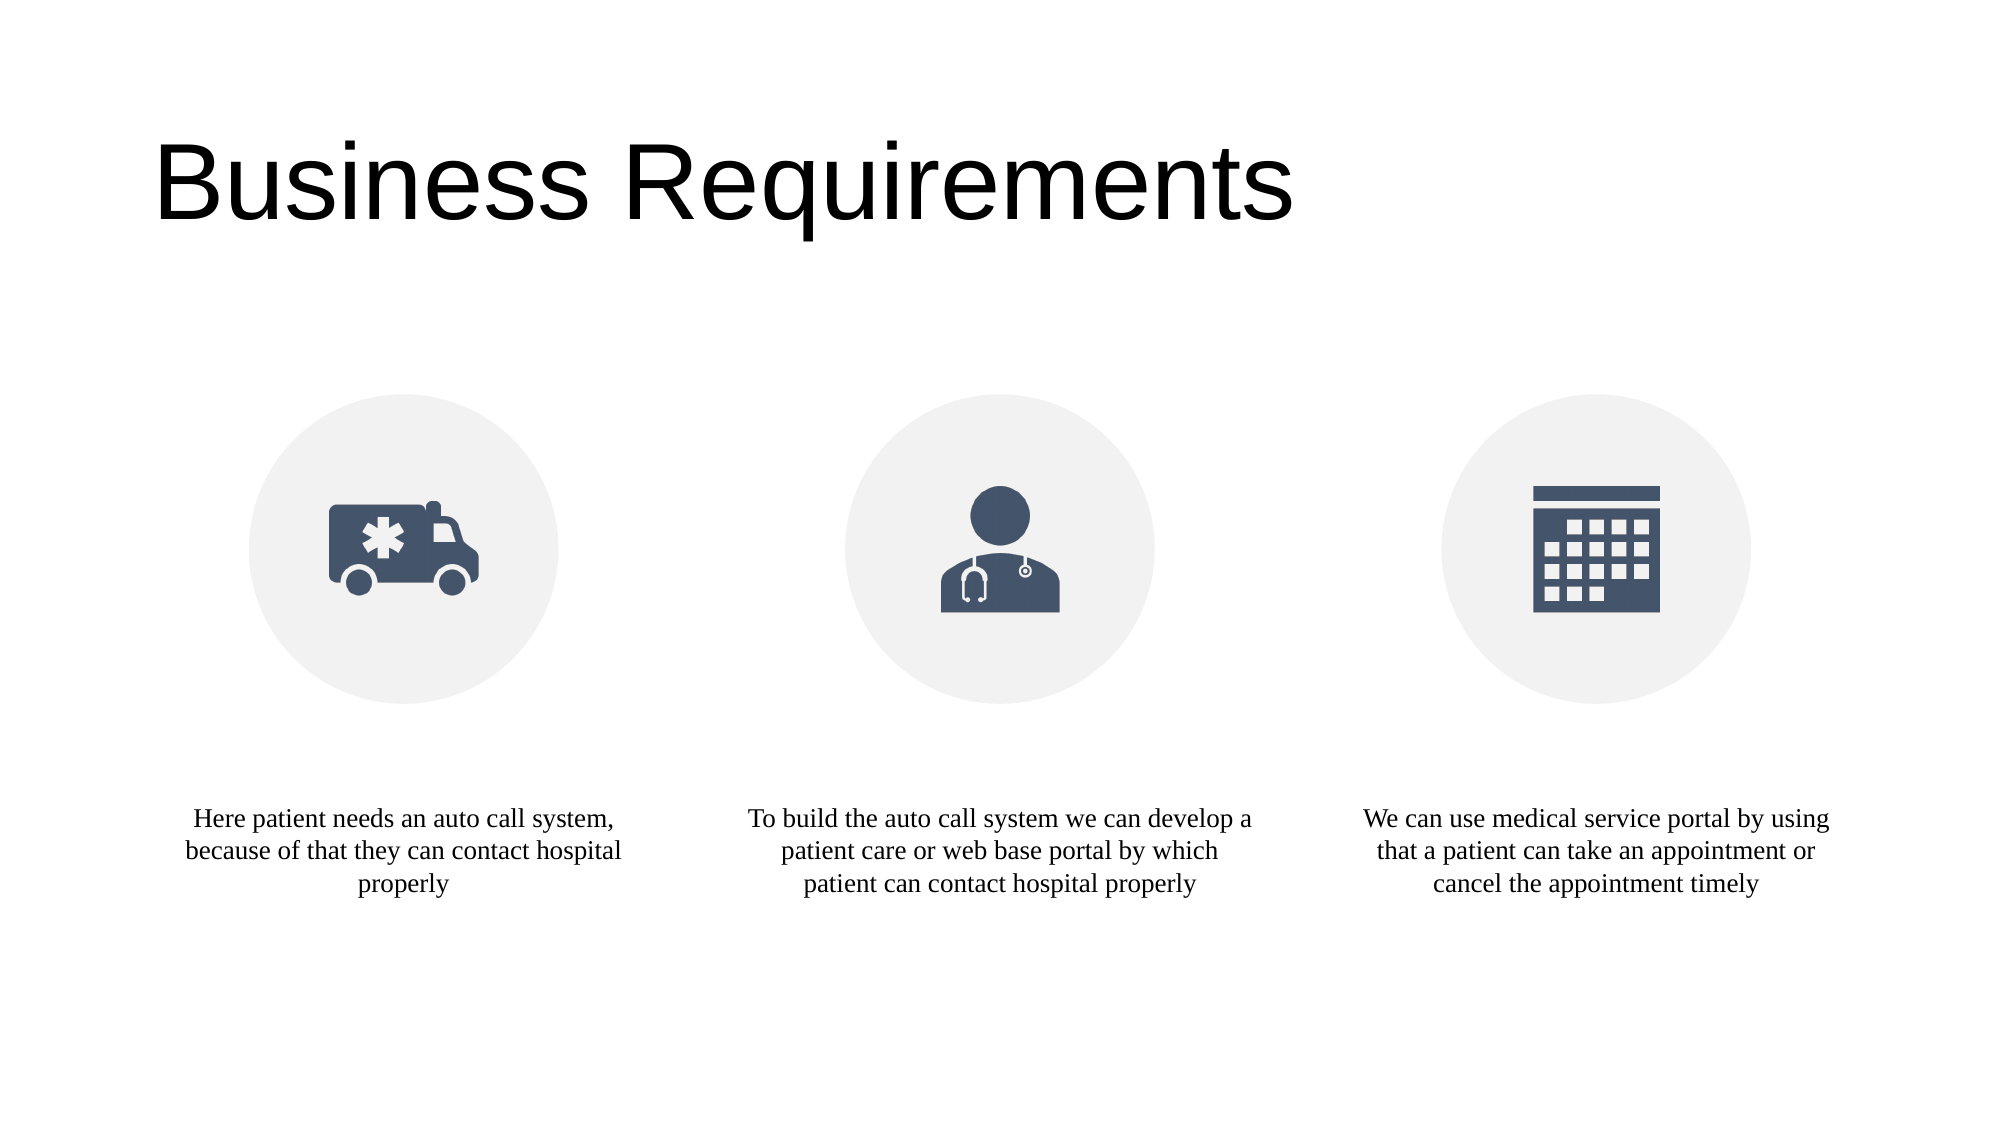

# Business Requirements
Here patient needs an auto call system, because of that they can contact hospital properly
To build the auto call system we can develop a patient care or web base portal by which patient can contact hospital properly
We can use medical service portal by using that a patient can take an appointment or cancel the appointment timely